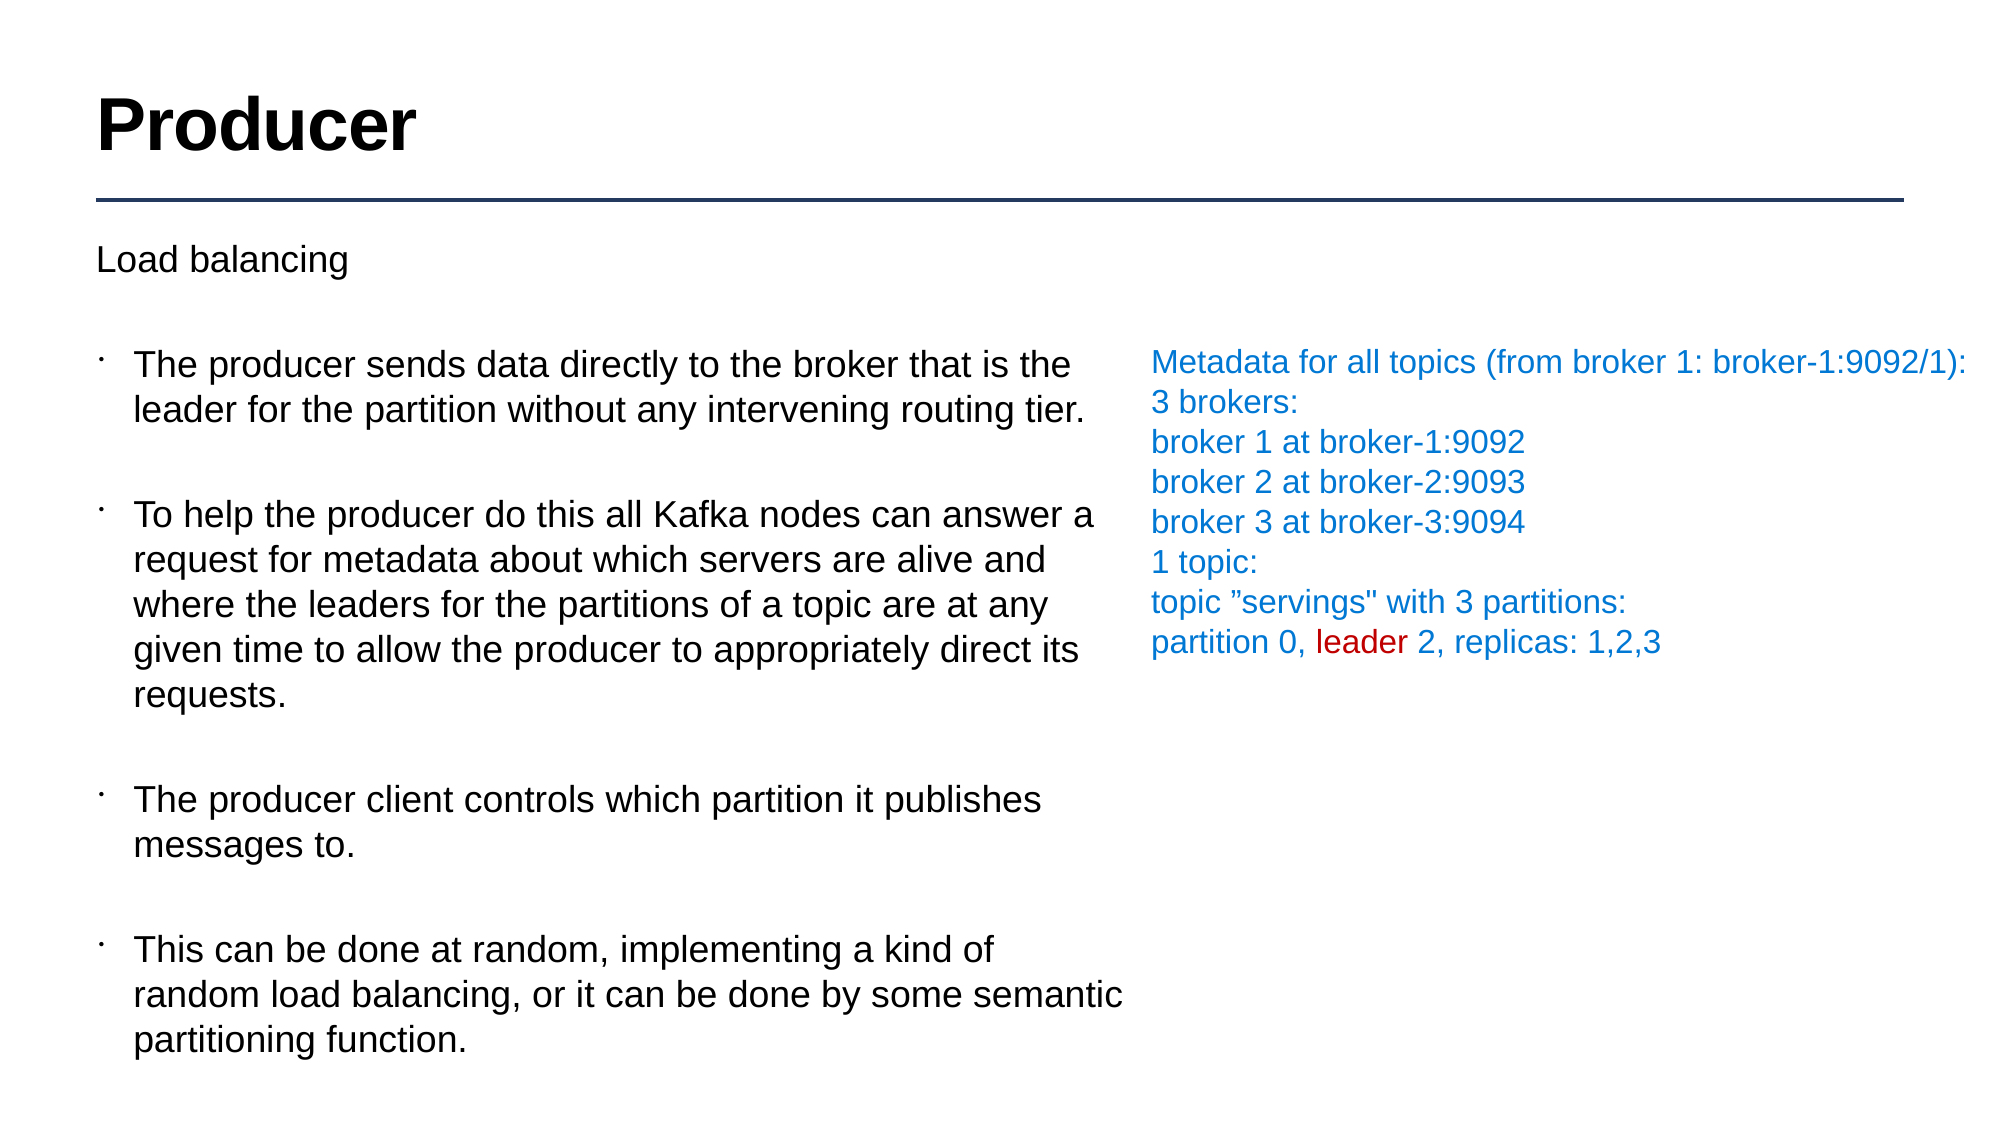

# Producer
Load balancing

The producer sends data directly to the broker that is the leader for the partition without any intervening routing tier.

To help the producer do this all Kafka nodes can answer a request for metadata about which servers are alive and where the leaders for the partitions of a topic are at any given time to allow the producer to appropriately direct its requests.

The producer client controls which partition it publishes messages to.

This can be done at random, implementing a kind of random load balancing, or it can be done by some semantic partitioning function.

Metadata for all topics (from broker 1: broker-1:9092/1):
3 brokers:
broker 1 at broker-1:9092
broker 2 at broker-2:9093
broker 3 at broker-3:9094
1 topic:
topic ”servings" with 3 partitions:
partition 0, leader 2, replicas: 1,2,3